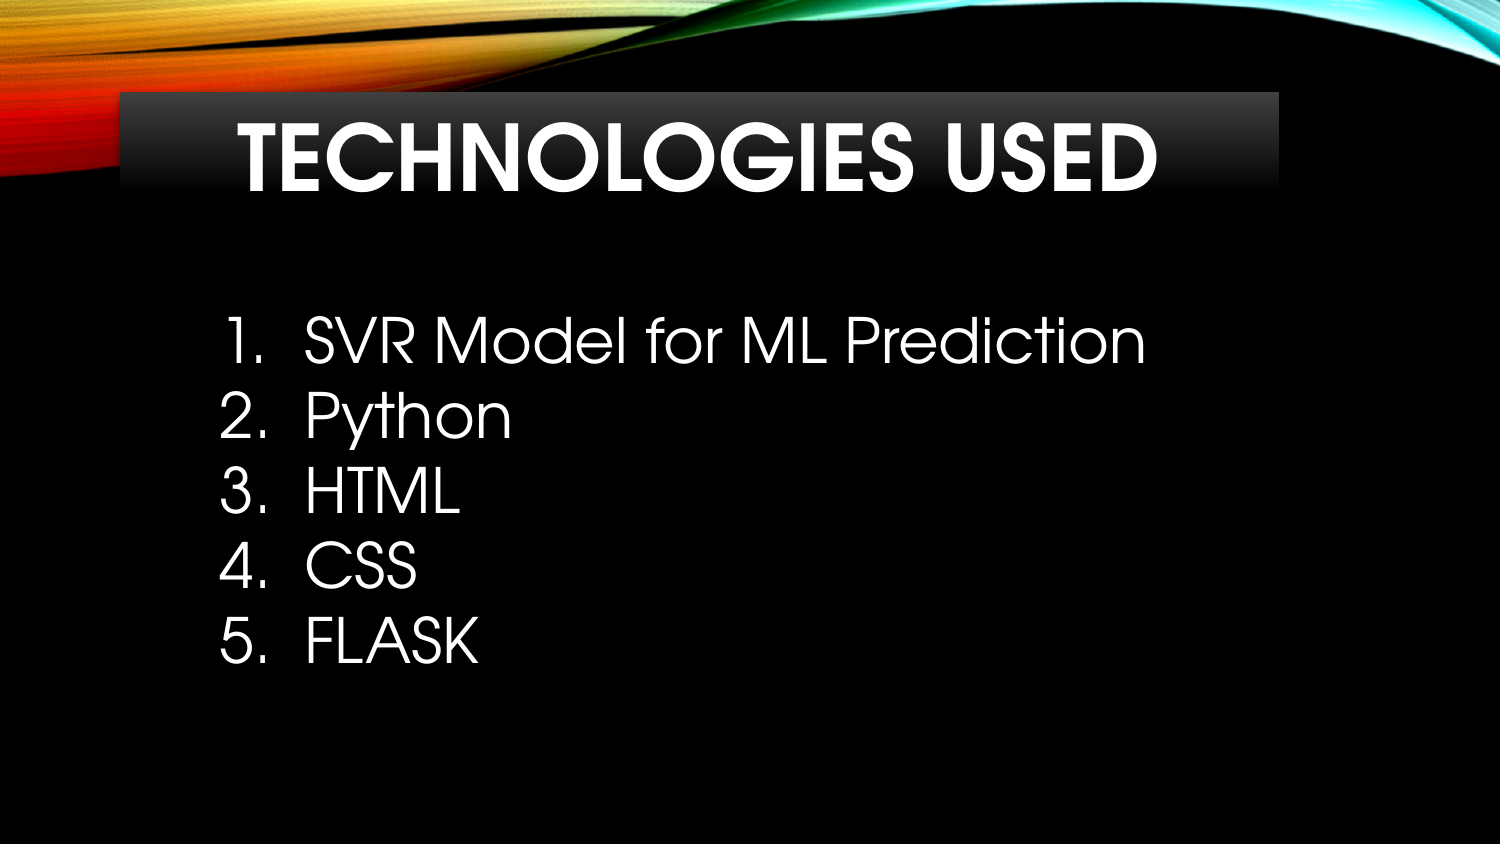

TECHNOLOGIES USED
SVR Model for ML Prediction
Python
HTML
CSS
FLASK